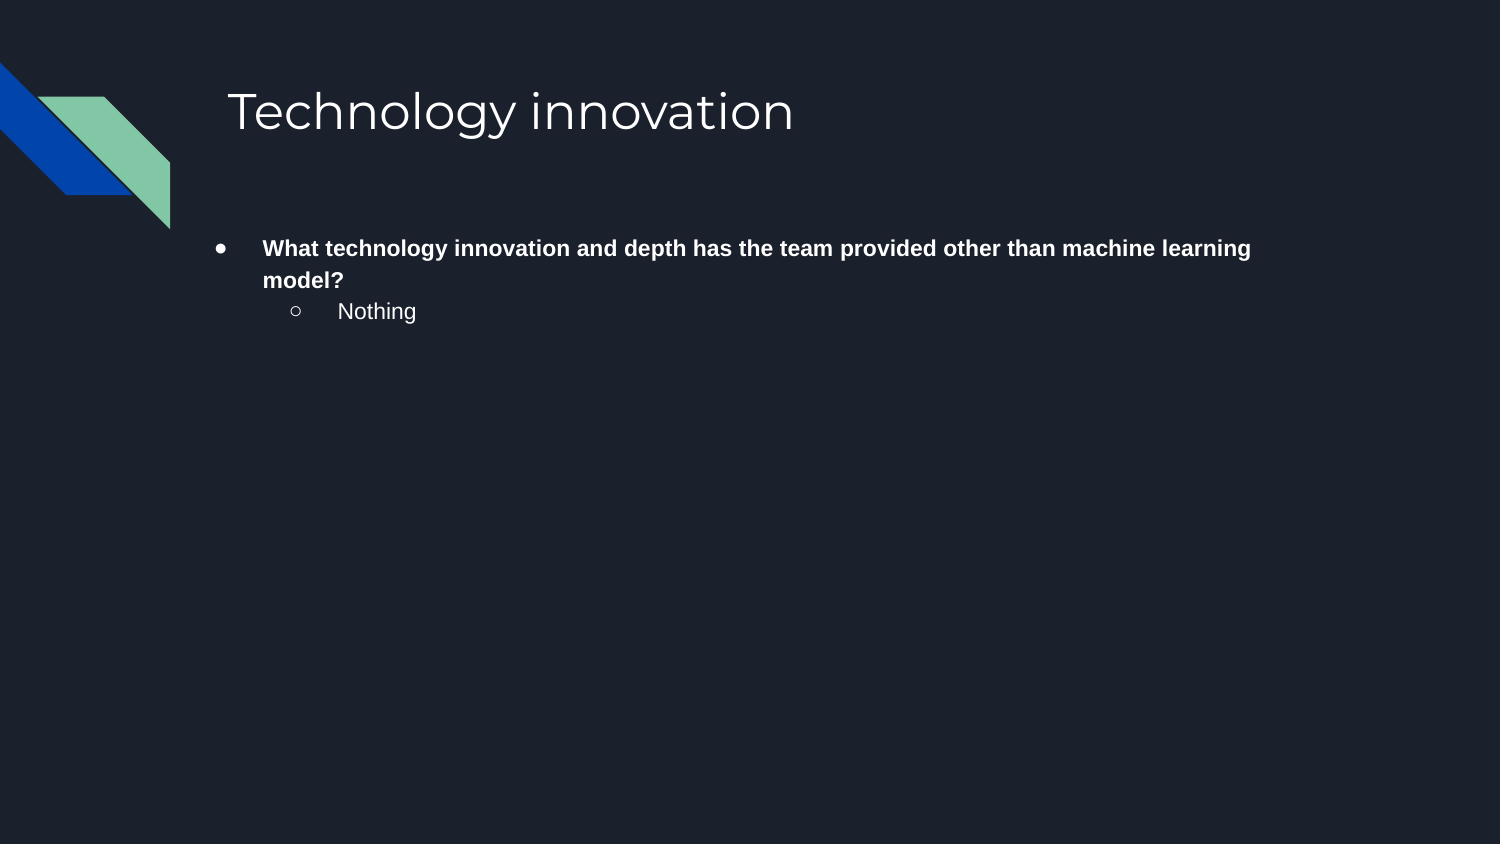

# Technology innovation
What technology innovation and depth has the team provided other than machine learning model?
Nothing